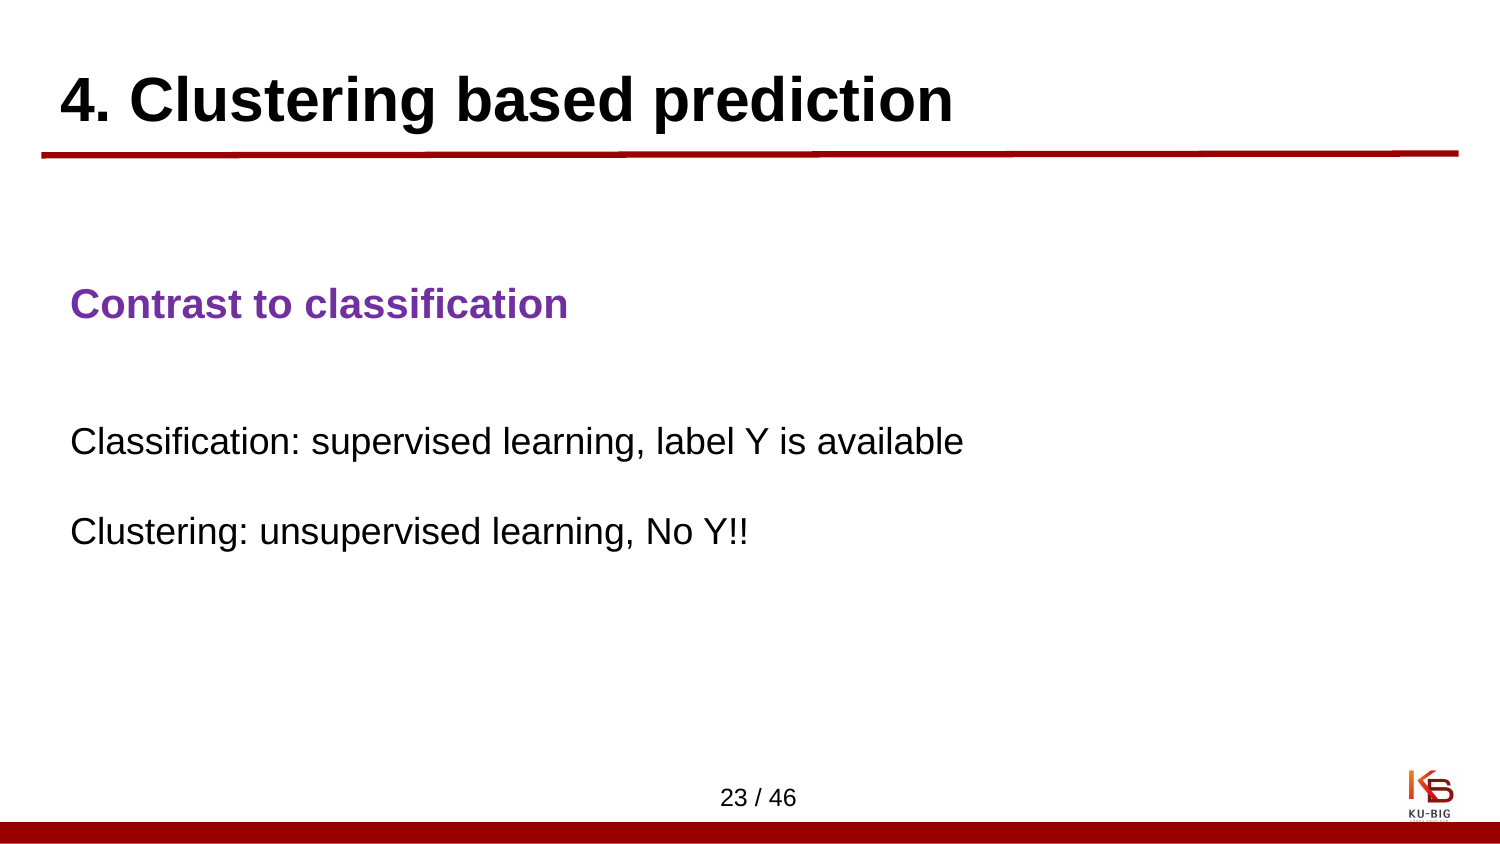

# 4. Clustering based prediction

Contrast to classification

Classification: supervised learning, label Y is available

Clustering: unsupervised learning, No Y!!
23 / 46